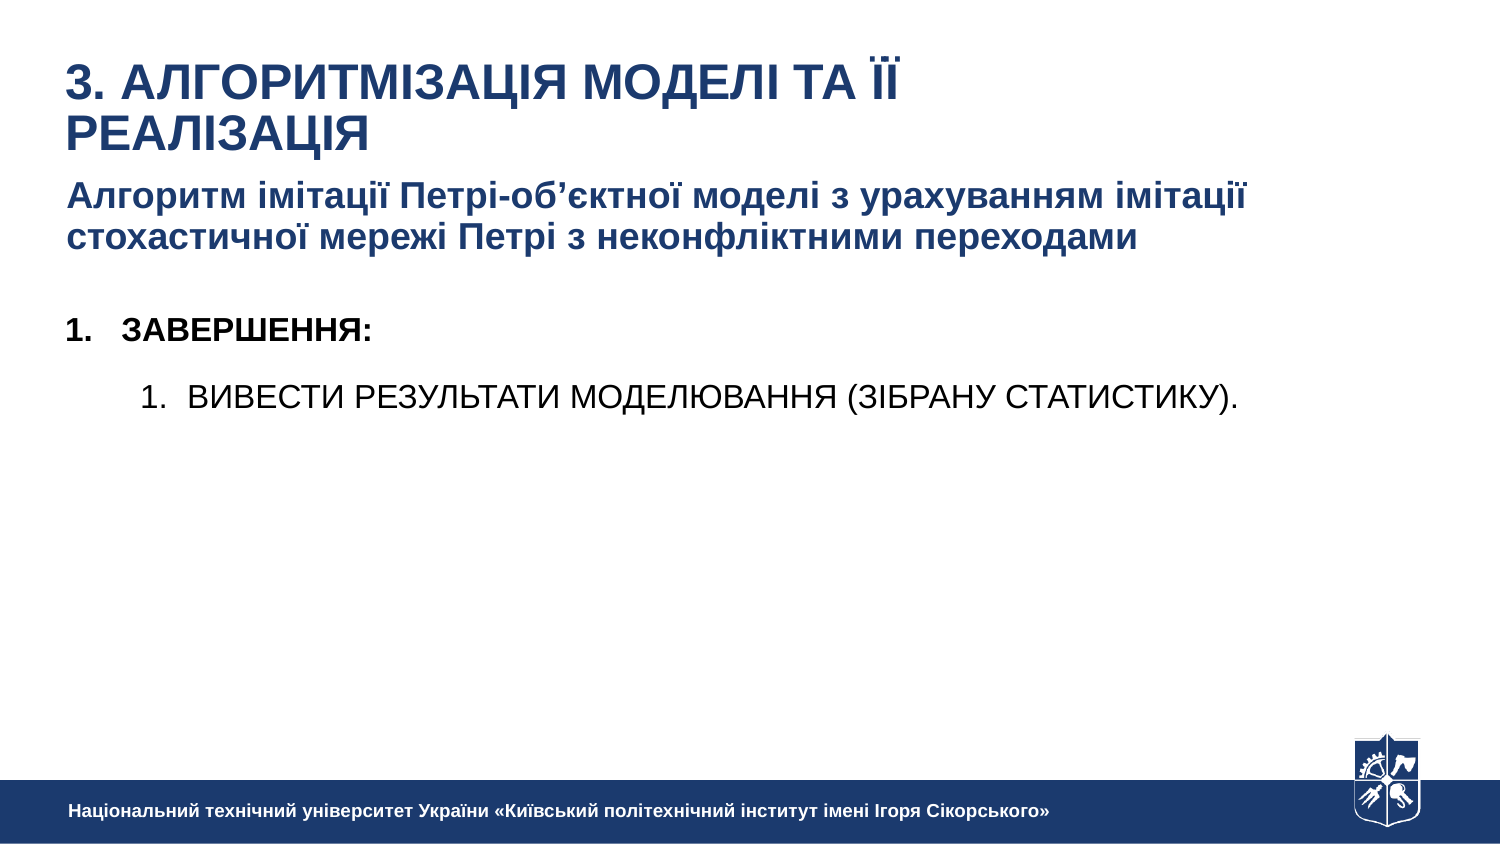

3. АЛГОРИТМІЗАЦІЯ МОДЕЛІ ТА ЇЇ РЕАЛІЗАЦІЯ
Алгоритм імітації Петрі-об’єктної моделі з урахуванням імітації стохастичної мережі Петрі з неконфліктними переходами
ЗАВЕРШЕННЯ:
ВИВЕСТИ РЕЗУЛЬТАТИ МОДЕЛЮВАННЯ (ЗІБРАНУ СТАТИСТИКУ).